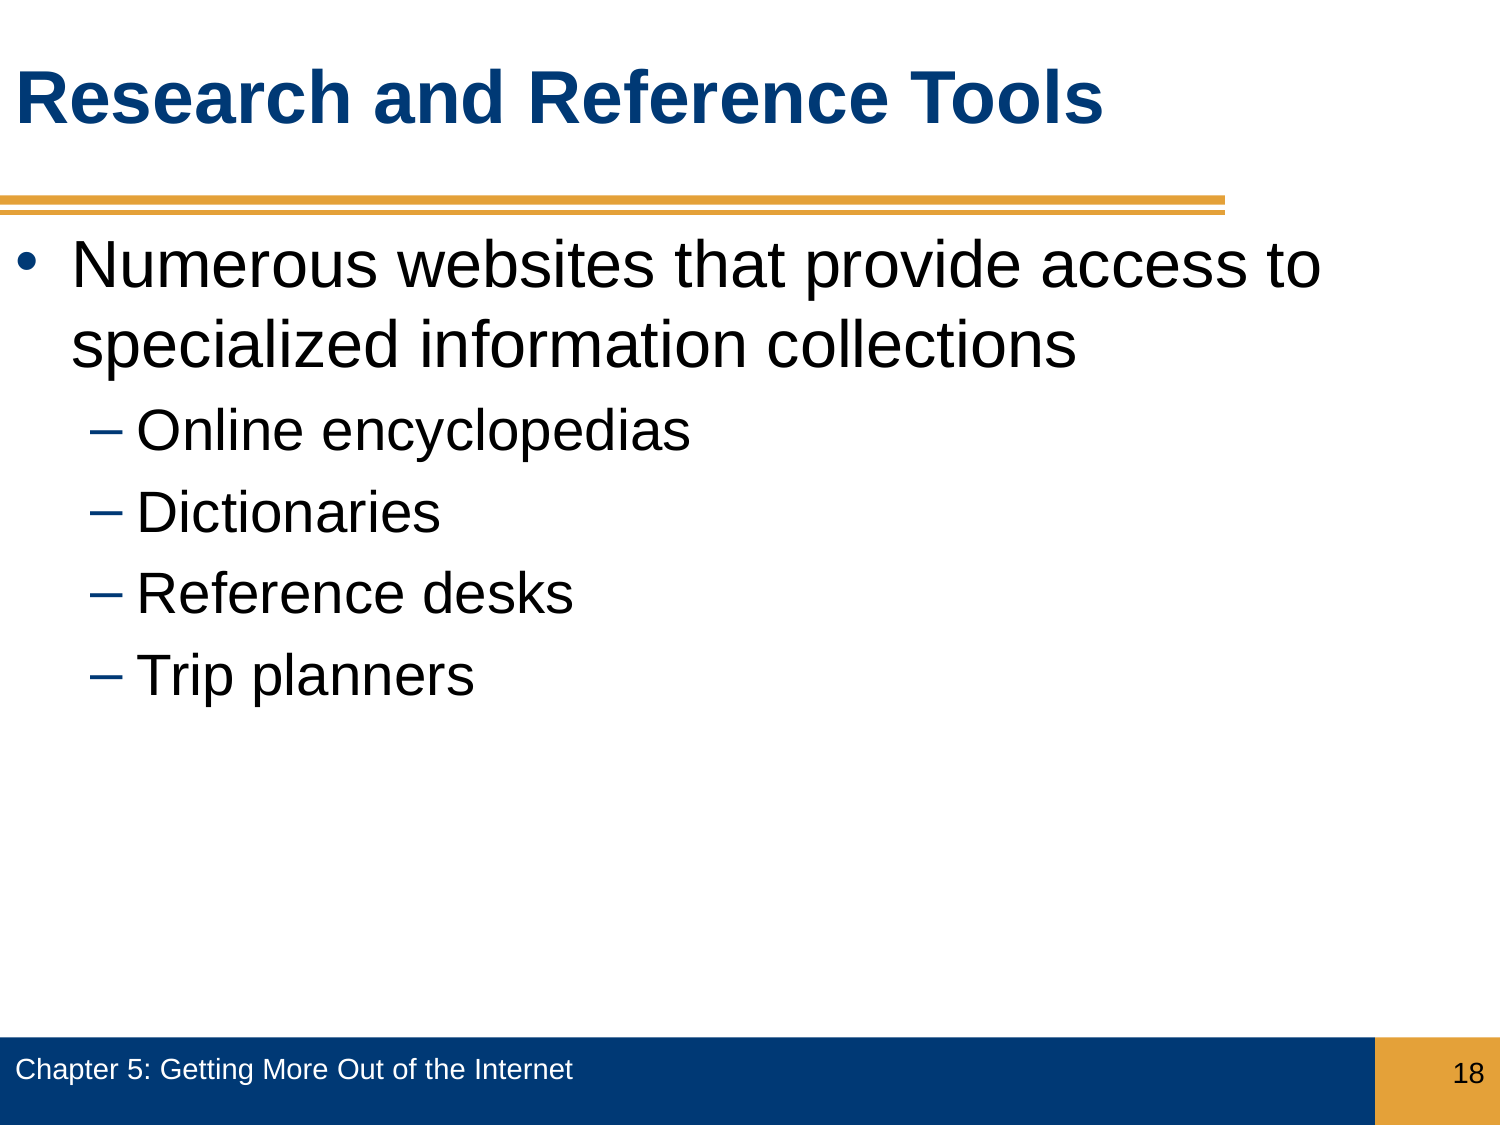

# Research and Reference Tools
Numerous websites that provide access to specialized information collections
Online encyclopedias
Dictionaries
Reference desks
Trip planners
Chapter 5: Getting More Out of the Internet
18